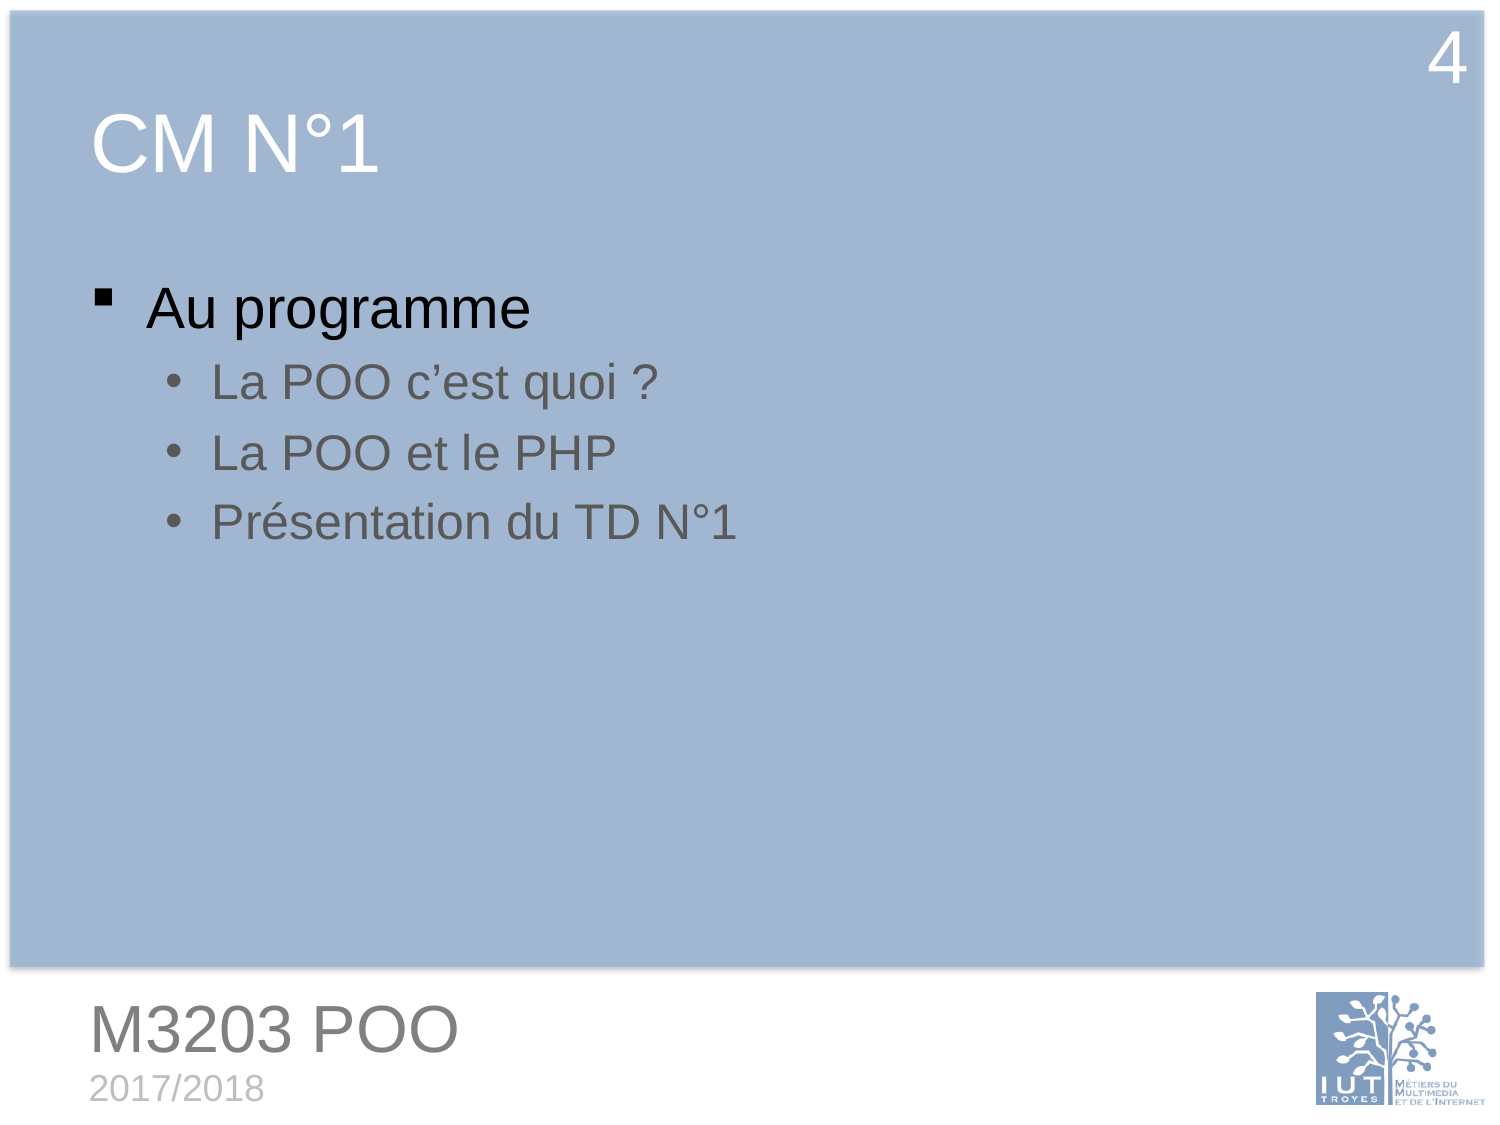

4
# CM N°1
Au programme
La POO c’est quoi ?
La POO et le PHP
Présentation du TD N°1